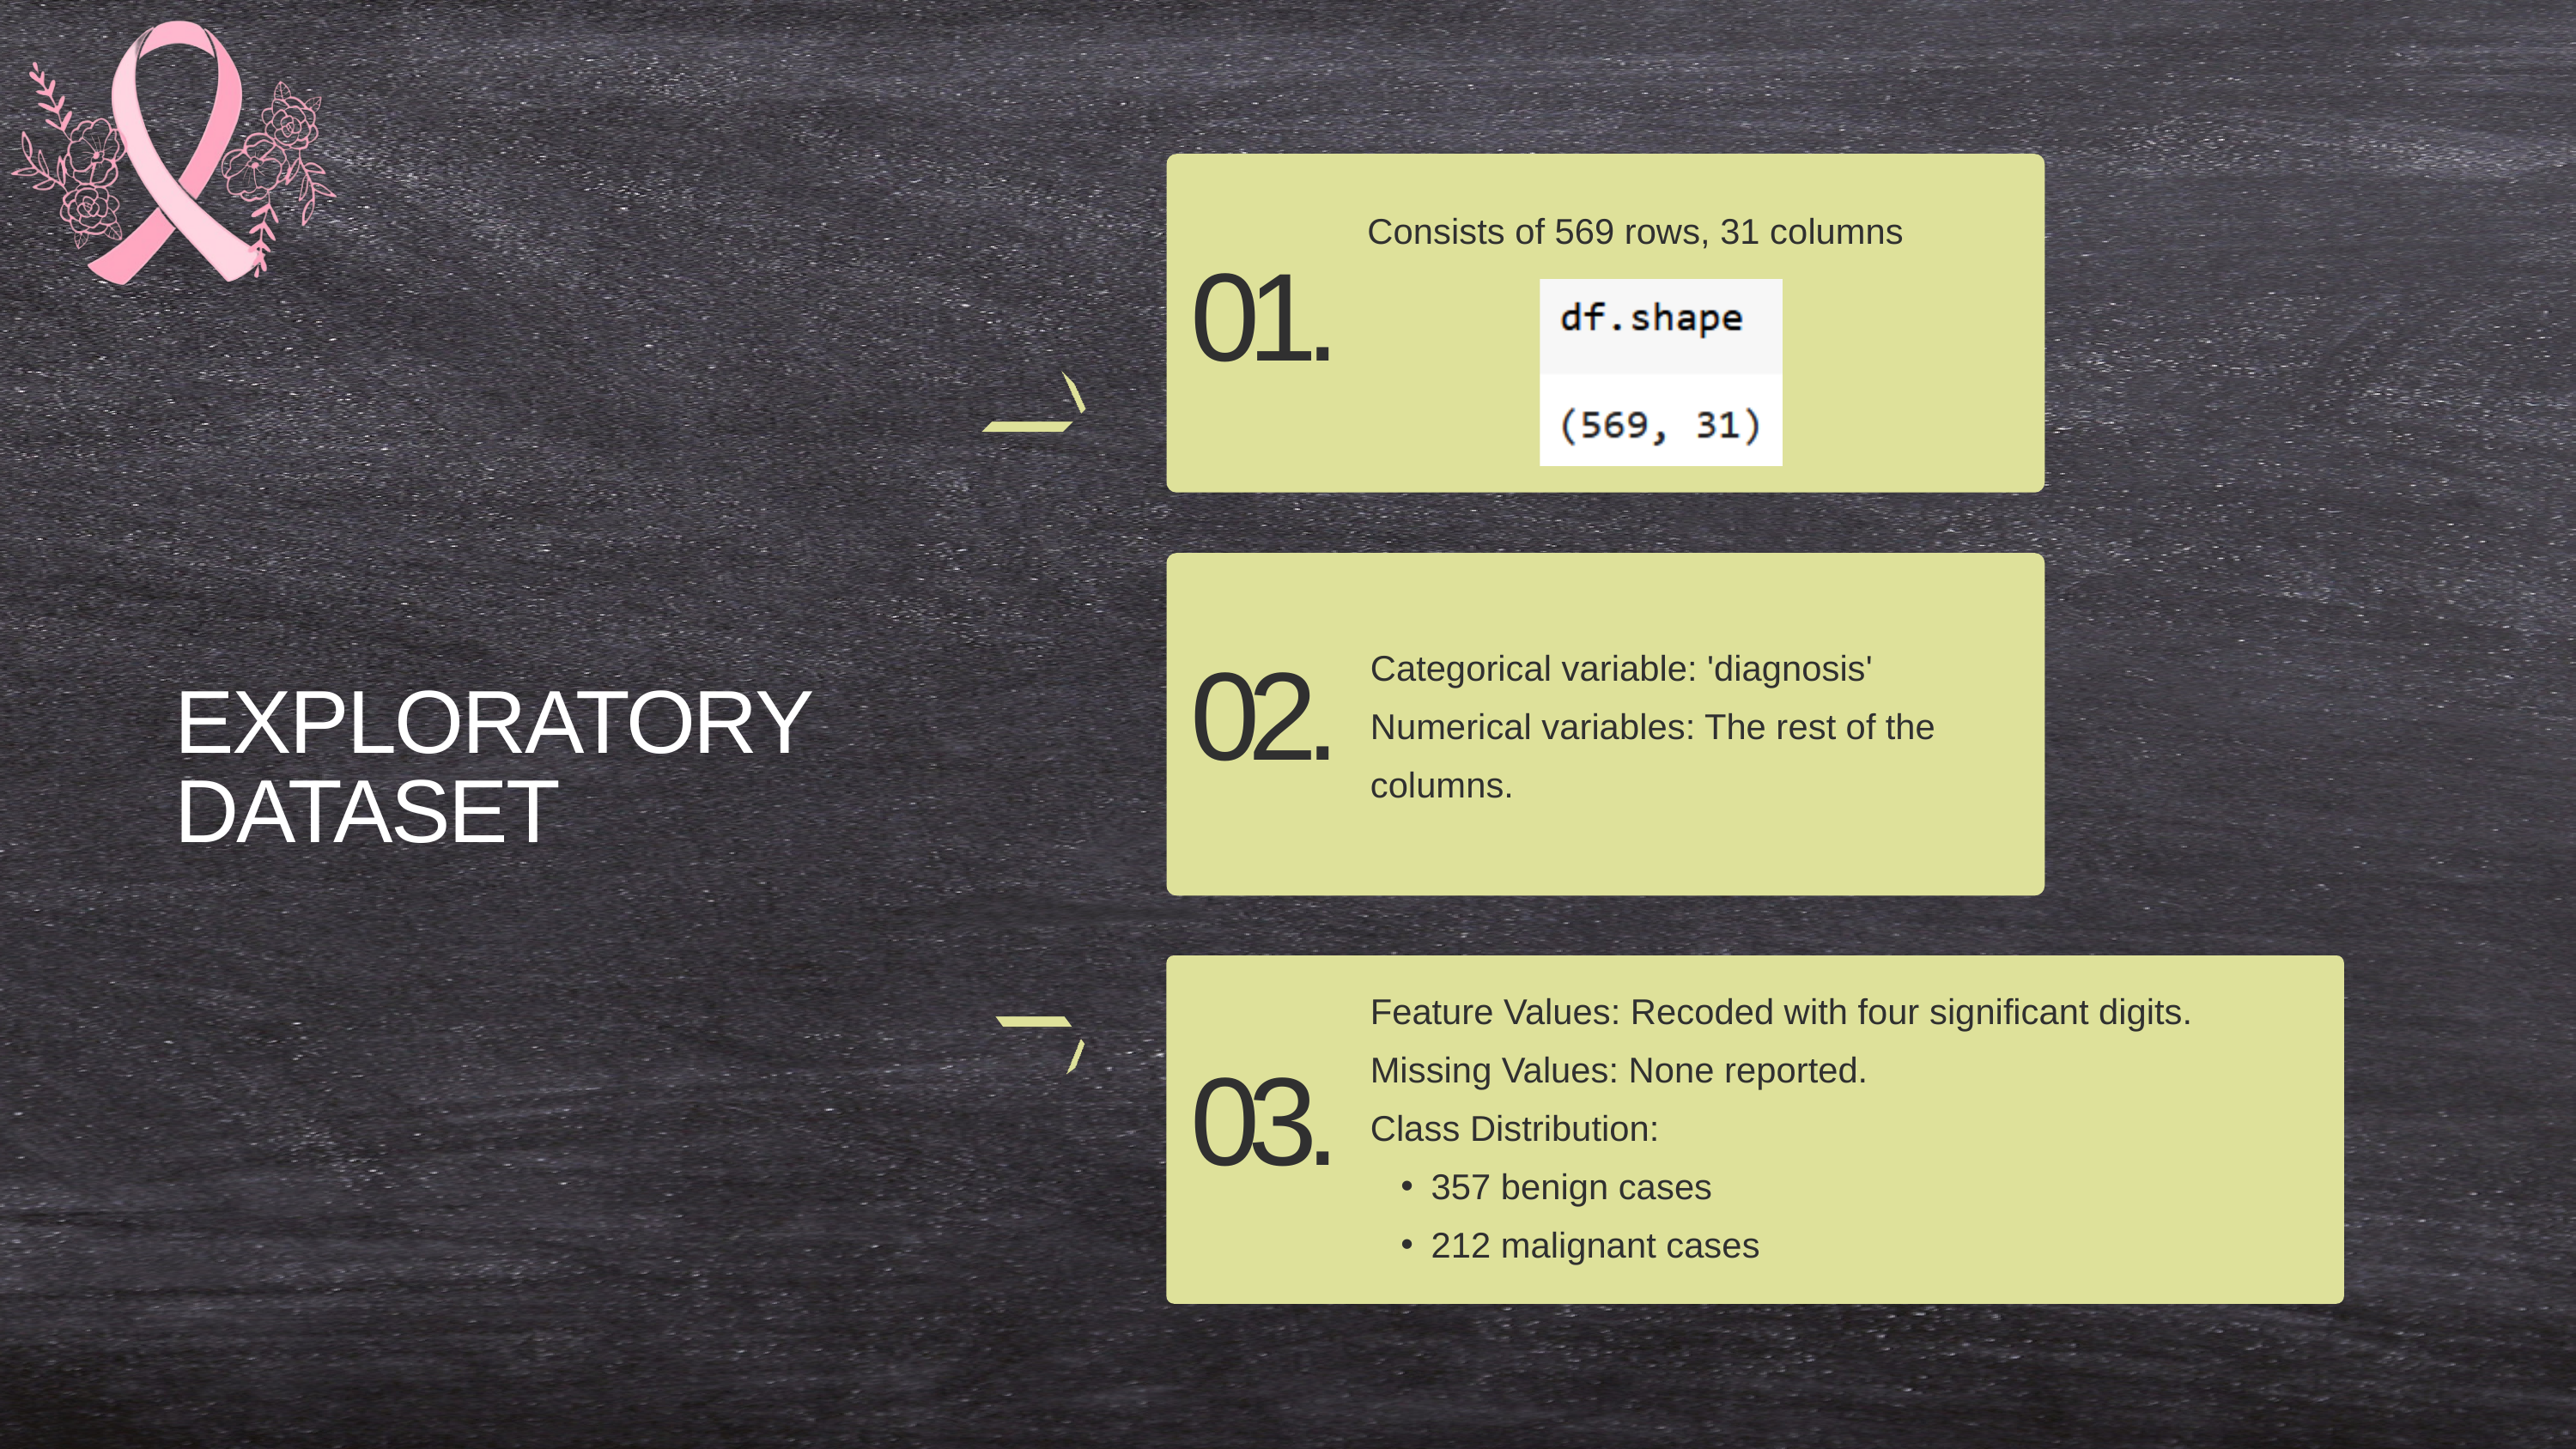

Consists of 569 rows, 31 columns
01.

Categorical variable: 'diagnosis'
Numerical variables: The rest of the columns.
02.
EXPLORATORY DATASET

Feature Values: Recoded with four significant digits.
Missing Values: None reported.
Class Distribution:
357 benign cases
212 malignant cases
03.